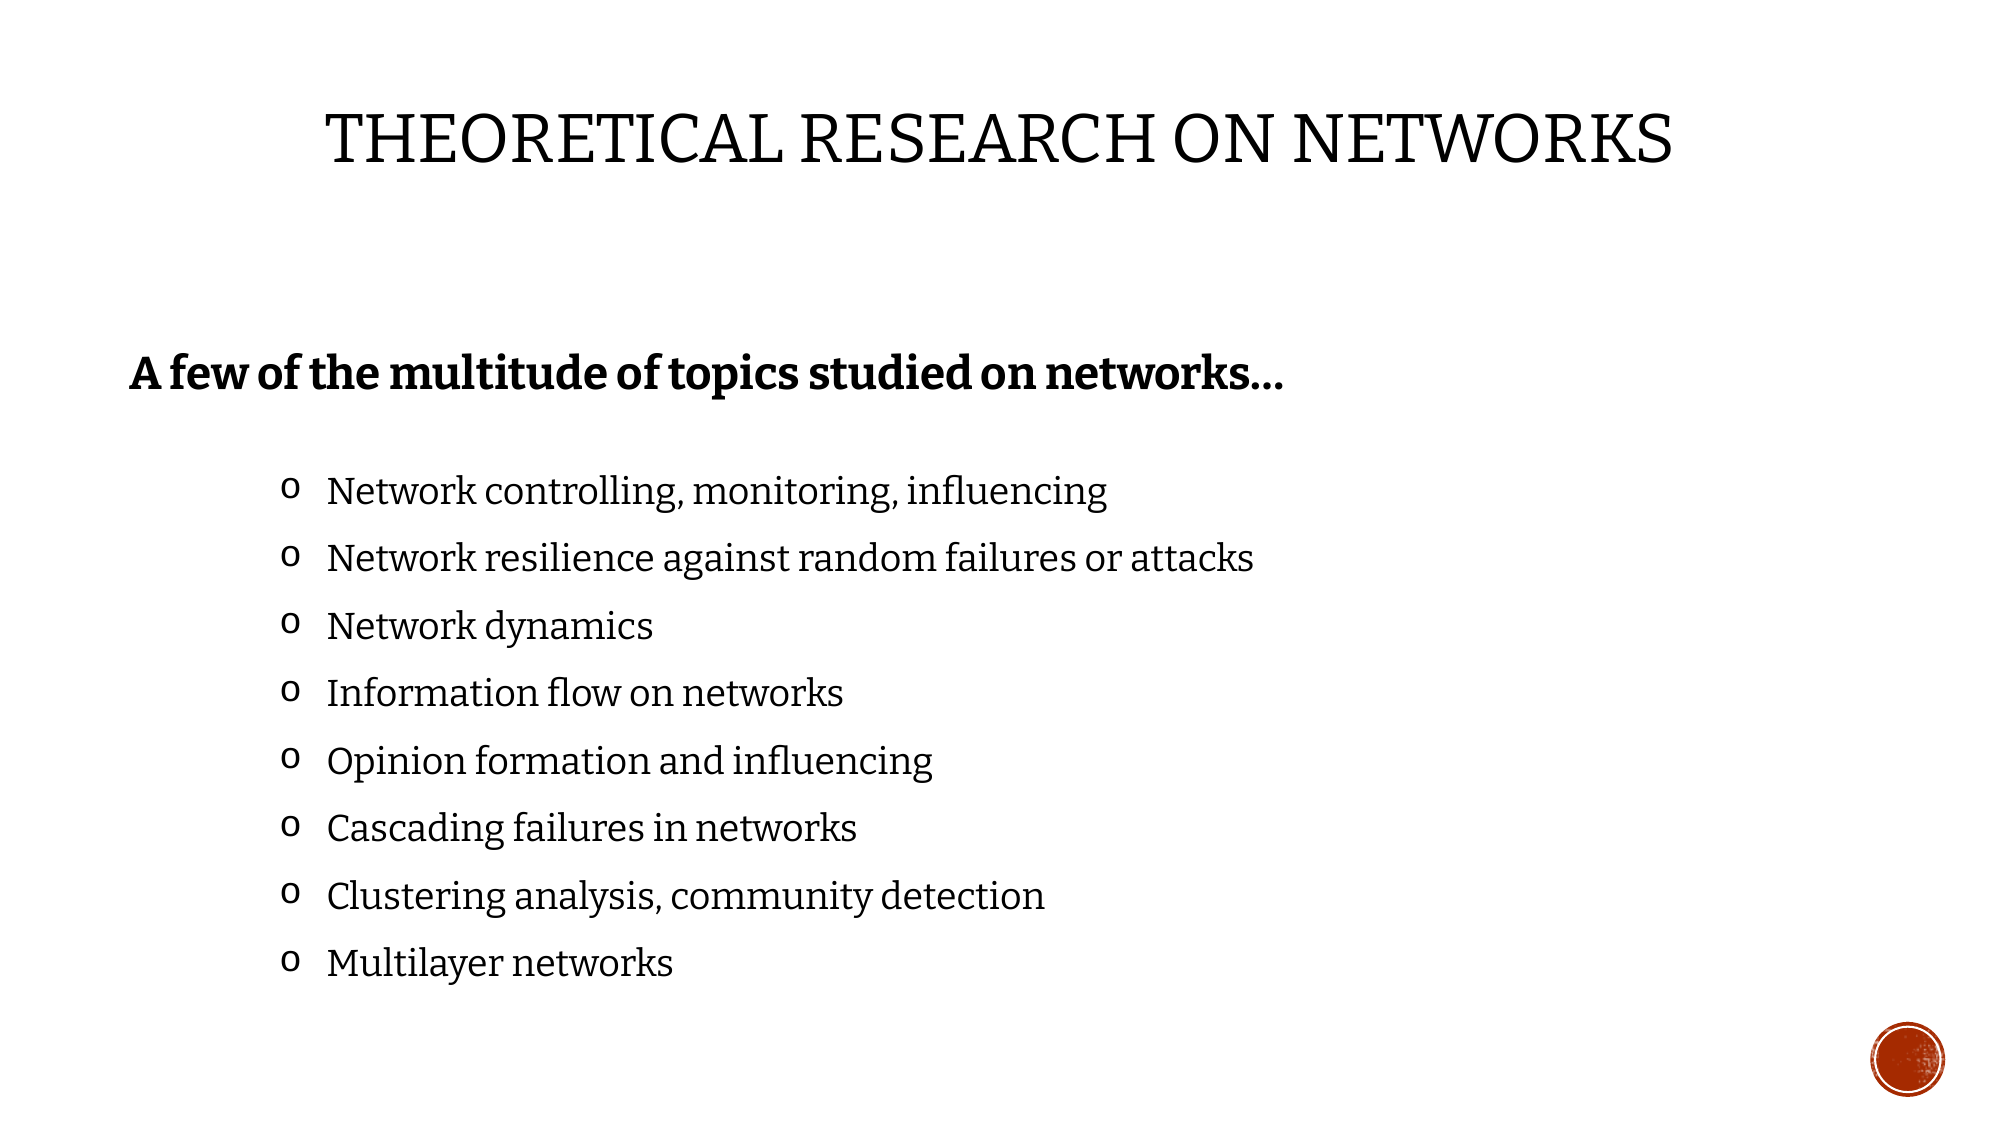

# Theoretical research on networks
A few of the multitude of topics studied on networks…

Network controlling, monitoring, influencing
Network resilience against random failures or attacks
Network dynamics
Information flow on networks
Opinion formation and influencing
Cascading failures in networks
Clustering analysis, community detection
Multilayer networks